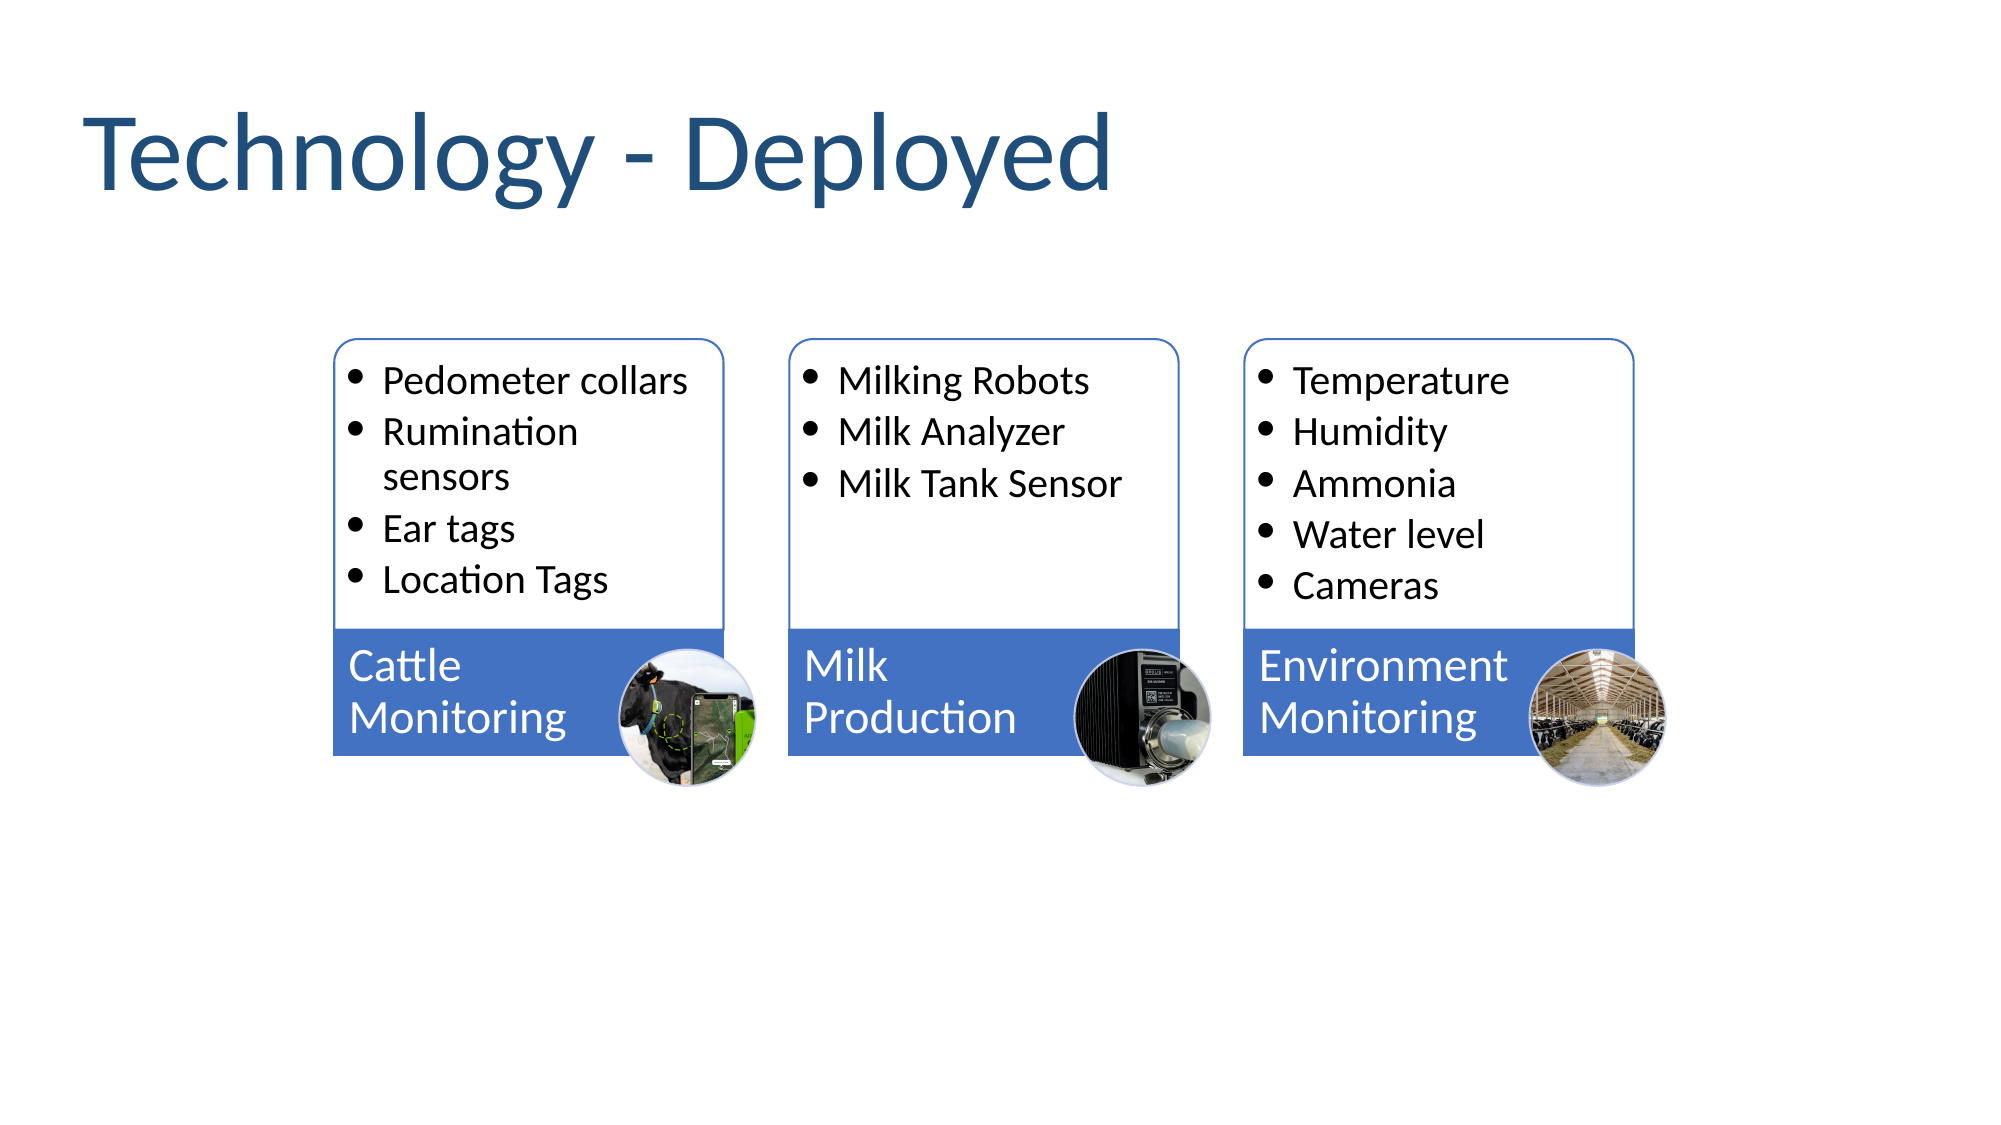

Technology - Deployed

Pedometer collars
Rumination sensors
Ear tags
Location Tags
Milking Robots
Milk Analyzer
Milk Tank Sensor
Temperature
Humidity
Ammonia
Water level
Cameras

Cattle Monitoring

Milk Production

Environment Monitoring